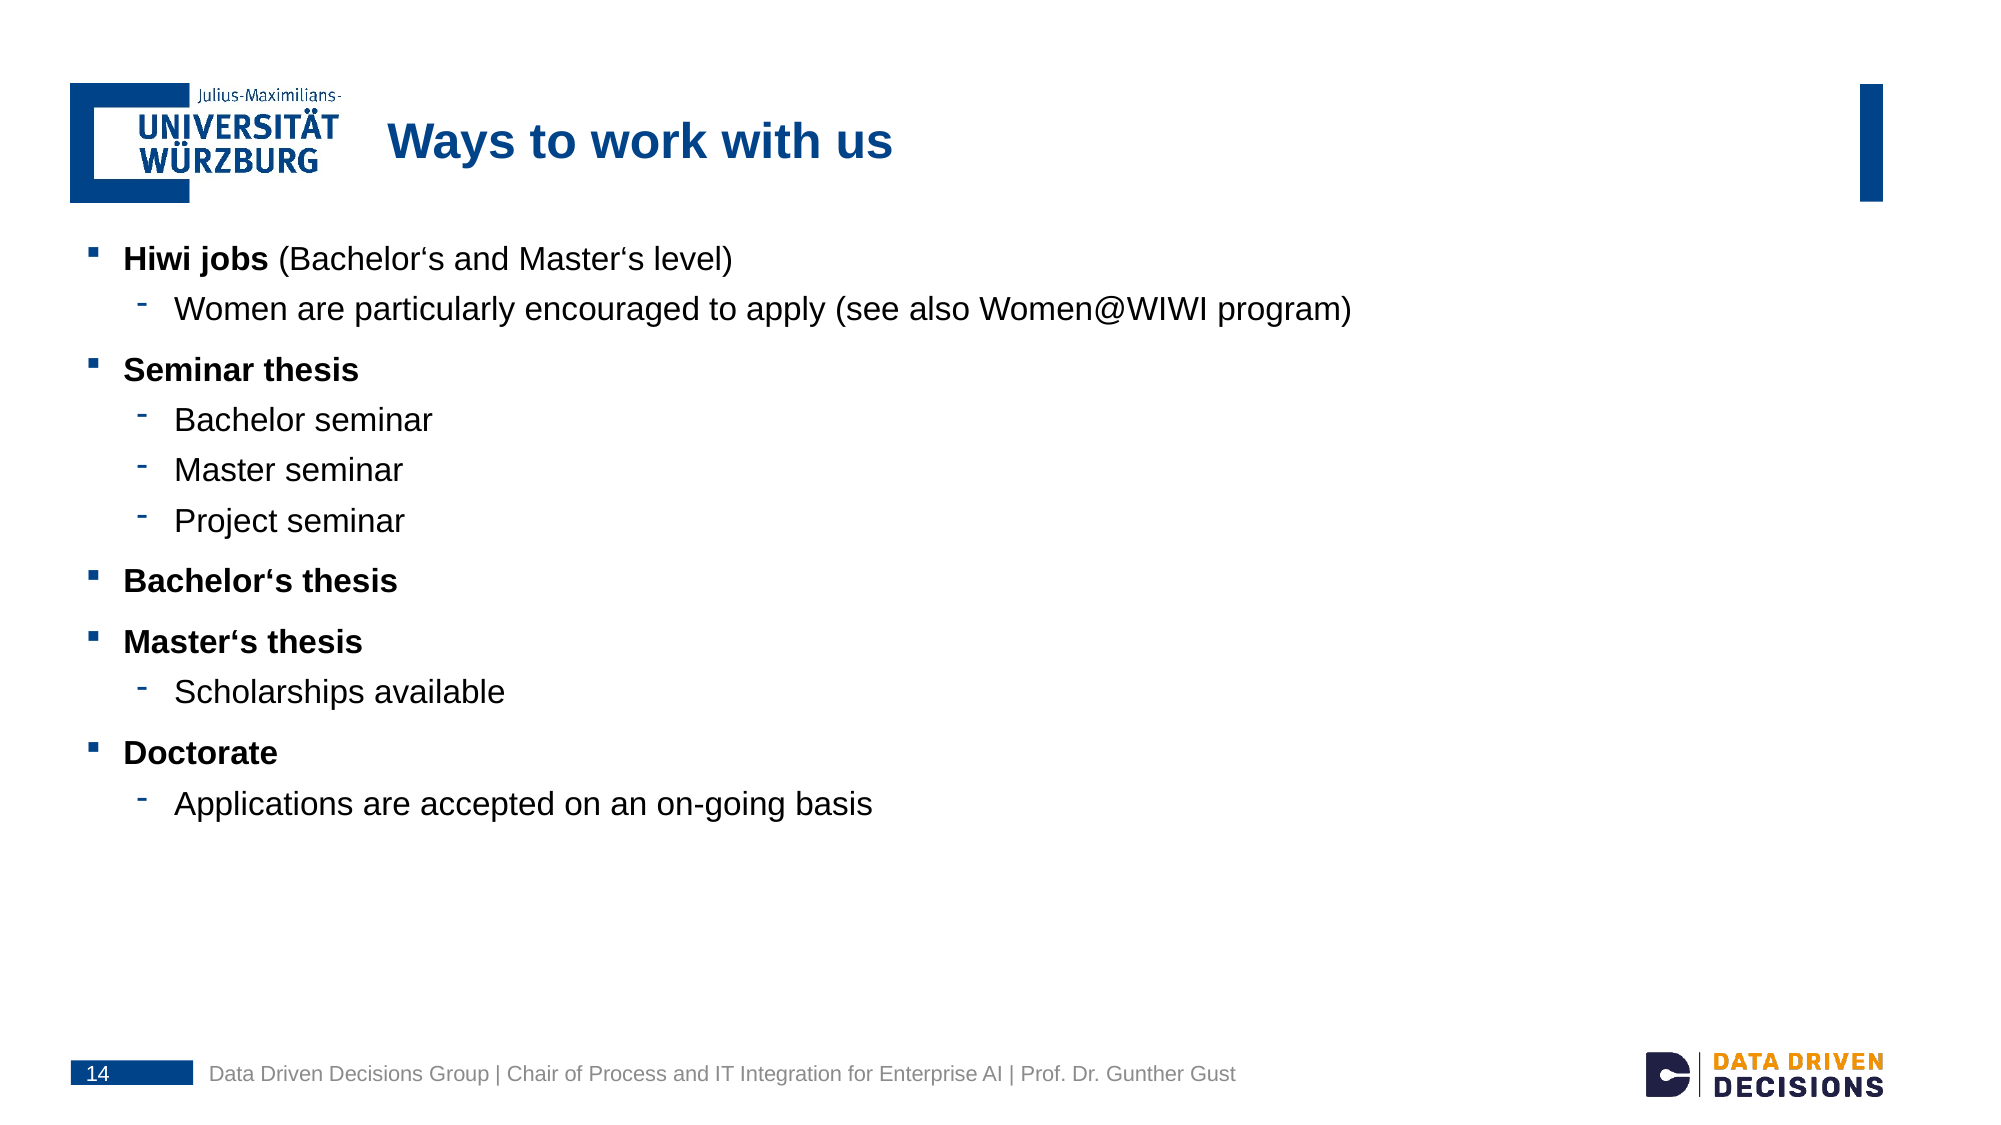

# Ways to work with us
Hiwi jobs (Bachelor‘s and Master‘s level)
Women are particularly encouraged to apply (see also Women@WIWI program)
Seminar thesis
Bachelor seminar
Master seminar
Project seminar
Bachelor‘s thesis
Master‘s thesis
Scholarships available
Doctorate
Applications are accepted on an on-going basis
14
Data Driven Decisions Group | Chair of Process and IT Integration for Enterprise AI | Prof. Dr. Gunther Gust